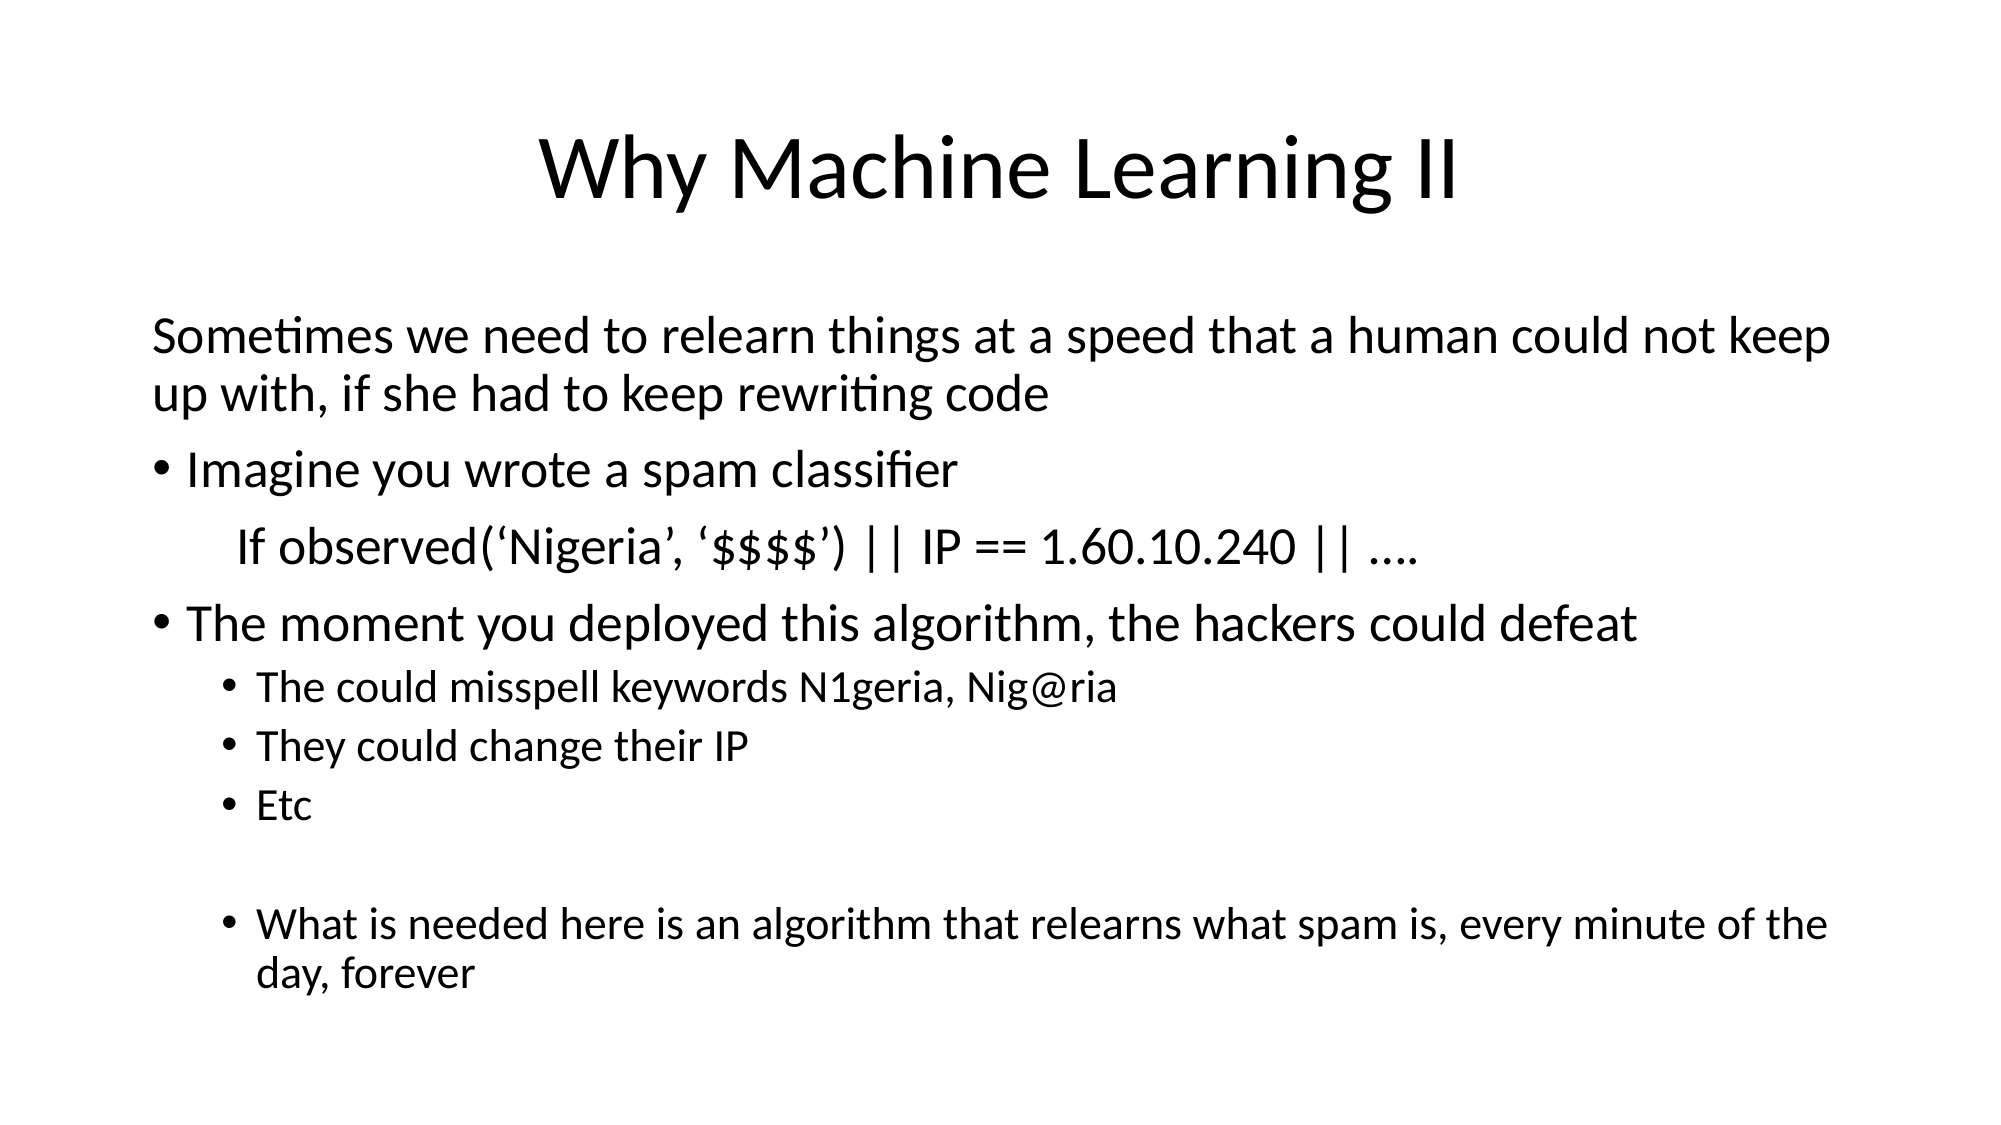

# Why Machine Learning II
Sometimes we need to relearn things at a speed that a human could not keep up with, if she had to keep rewriting code
Imagine you wrote a spam classifier
       If observed(‘Nigeria’, ‘$$$$’) || IP == 1.60.10.240 || ….
The moment you deployed this algorithm, the hackers could defeat
The could misspell keywords N1geria, Nig@ria
They could change their IP
Etc

What is needed here is an algorithm that relearns what spam is, every minute of the day, forever